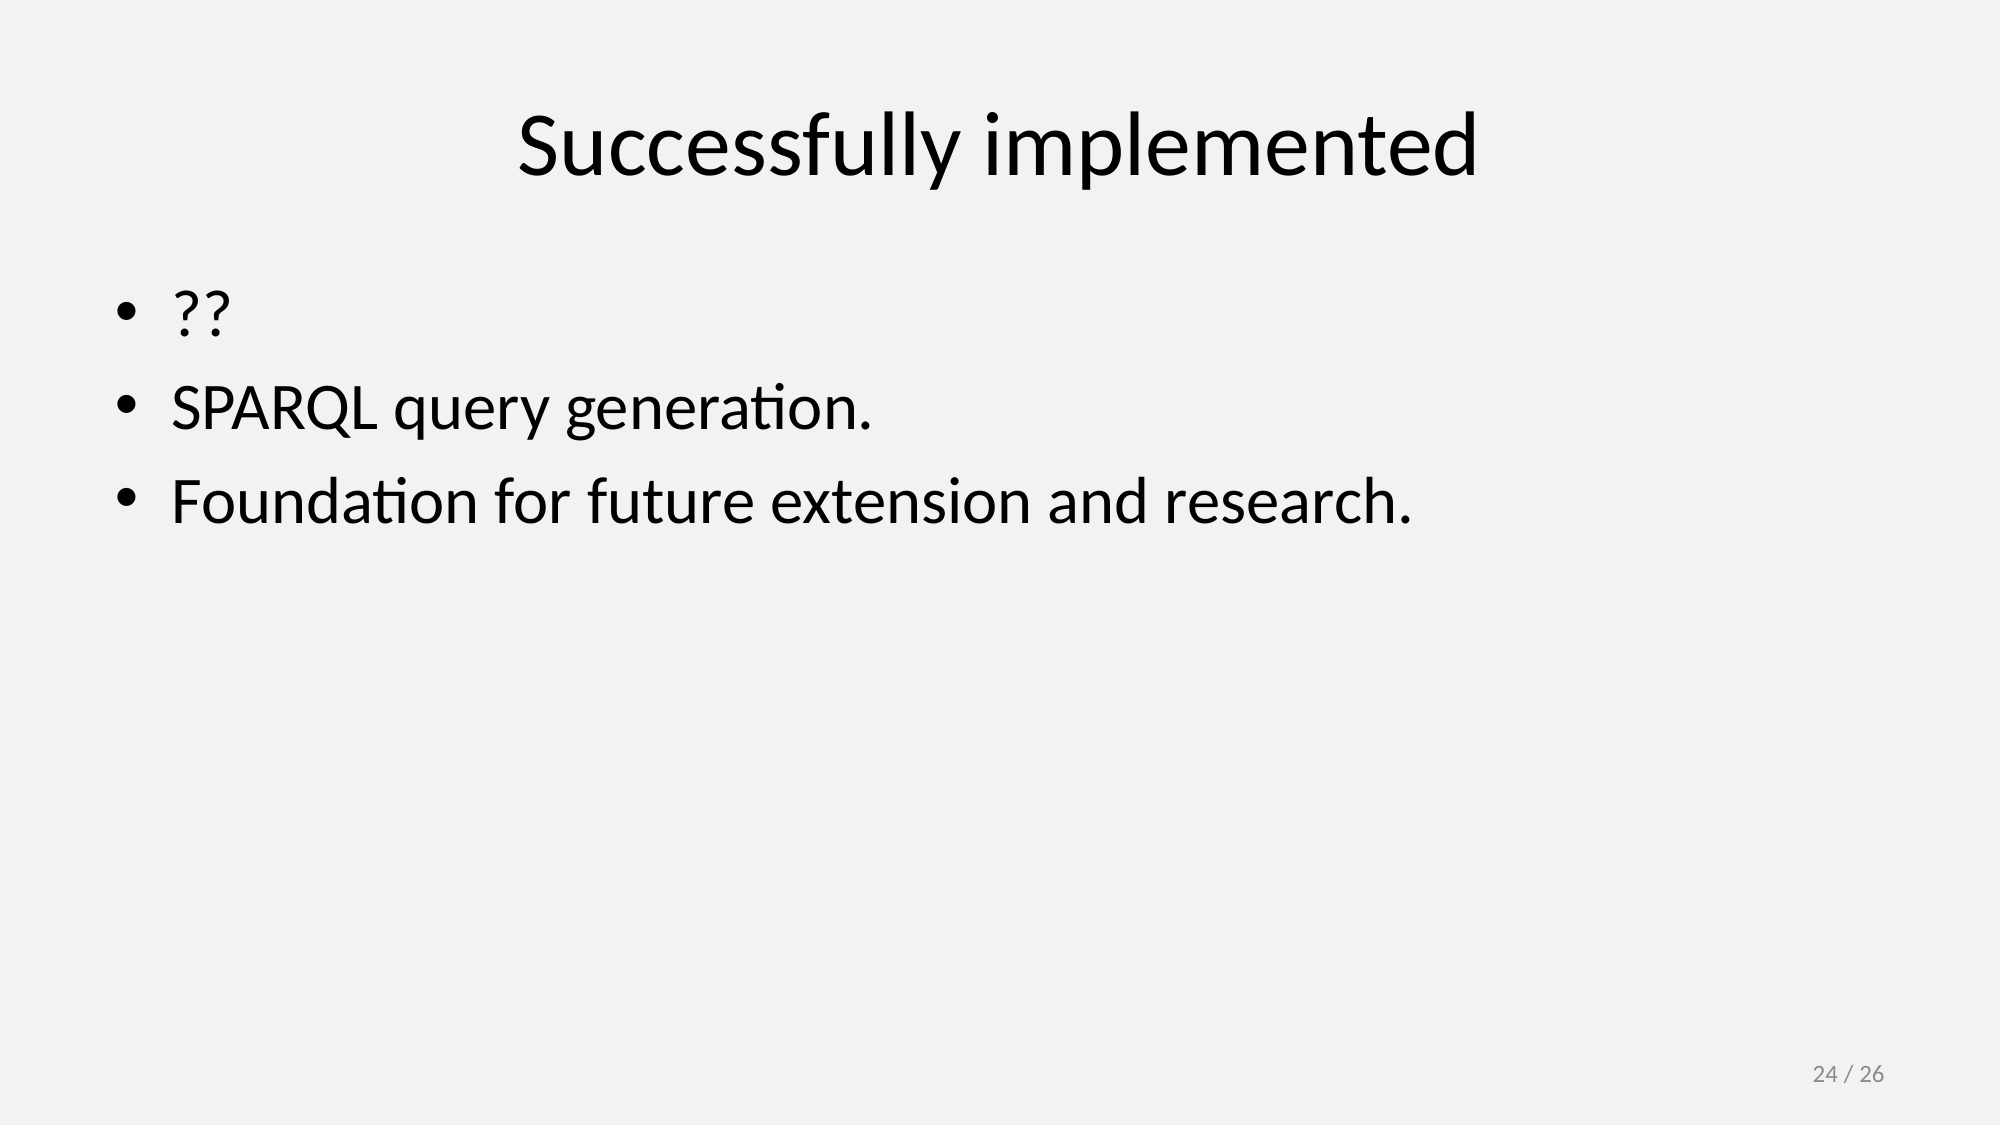

# Successfully implemented
??
SPARQL query generation.
Foundation for future extension and research.

24 / 26